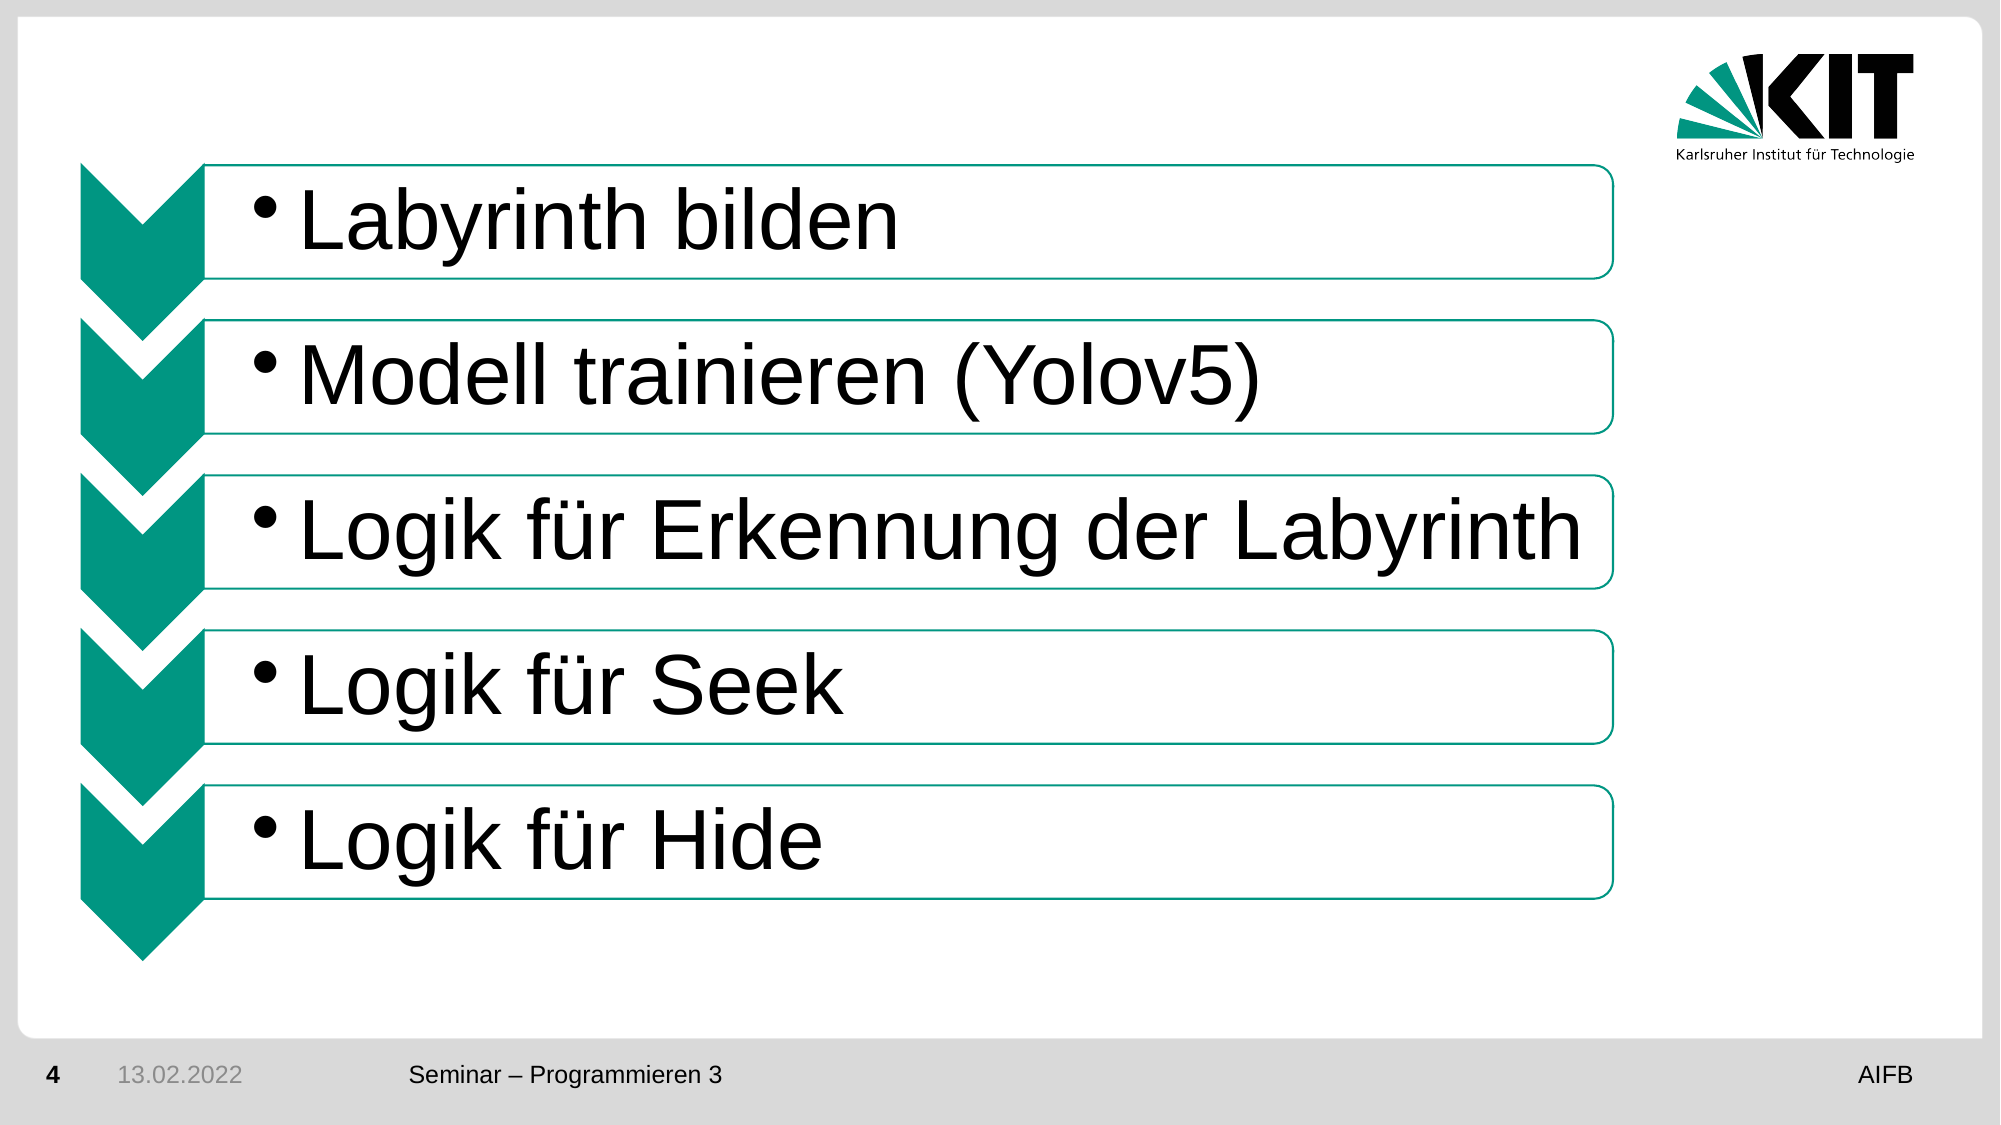

Labyrinth bilden

Modell trainieren (Yolov5)

Logik für Erkennung der Labyrinth

Logik für Seek

Logik für Hide
4
13.02.2022